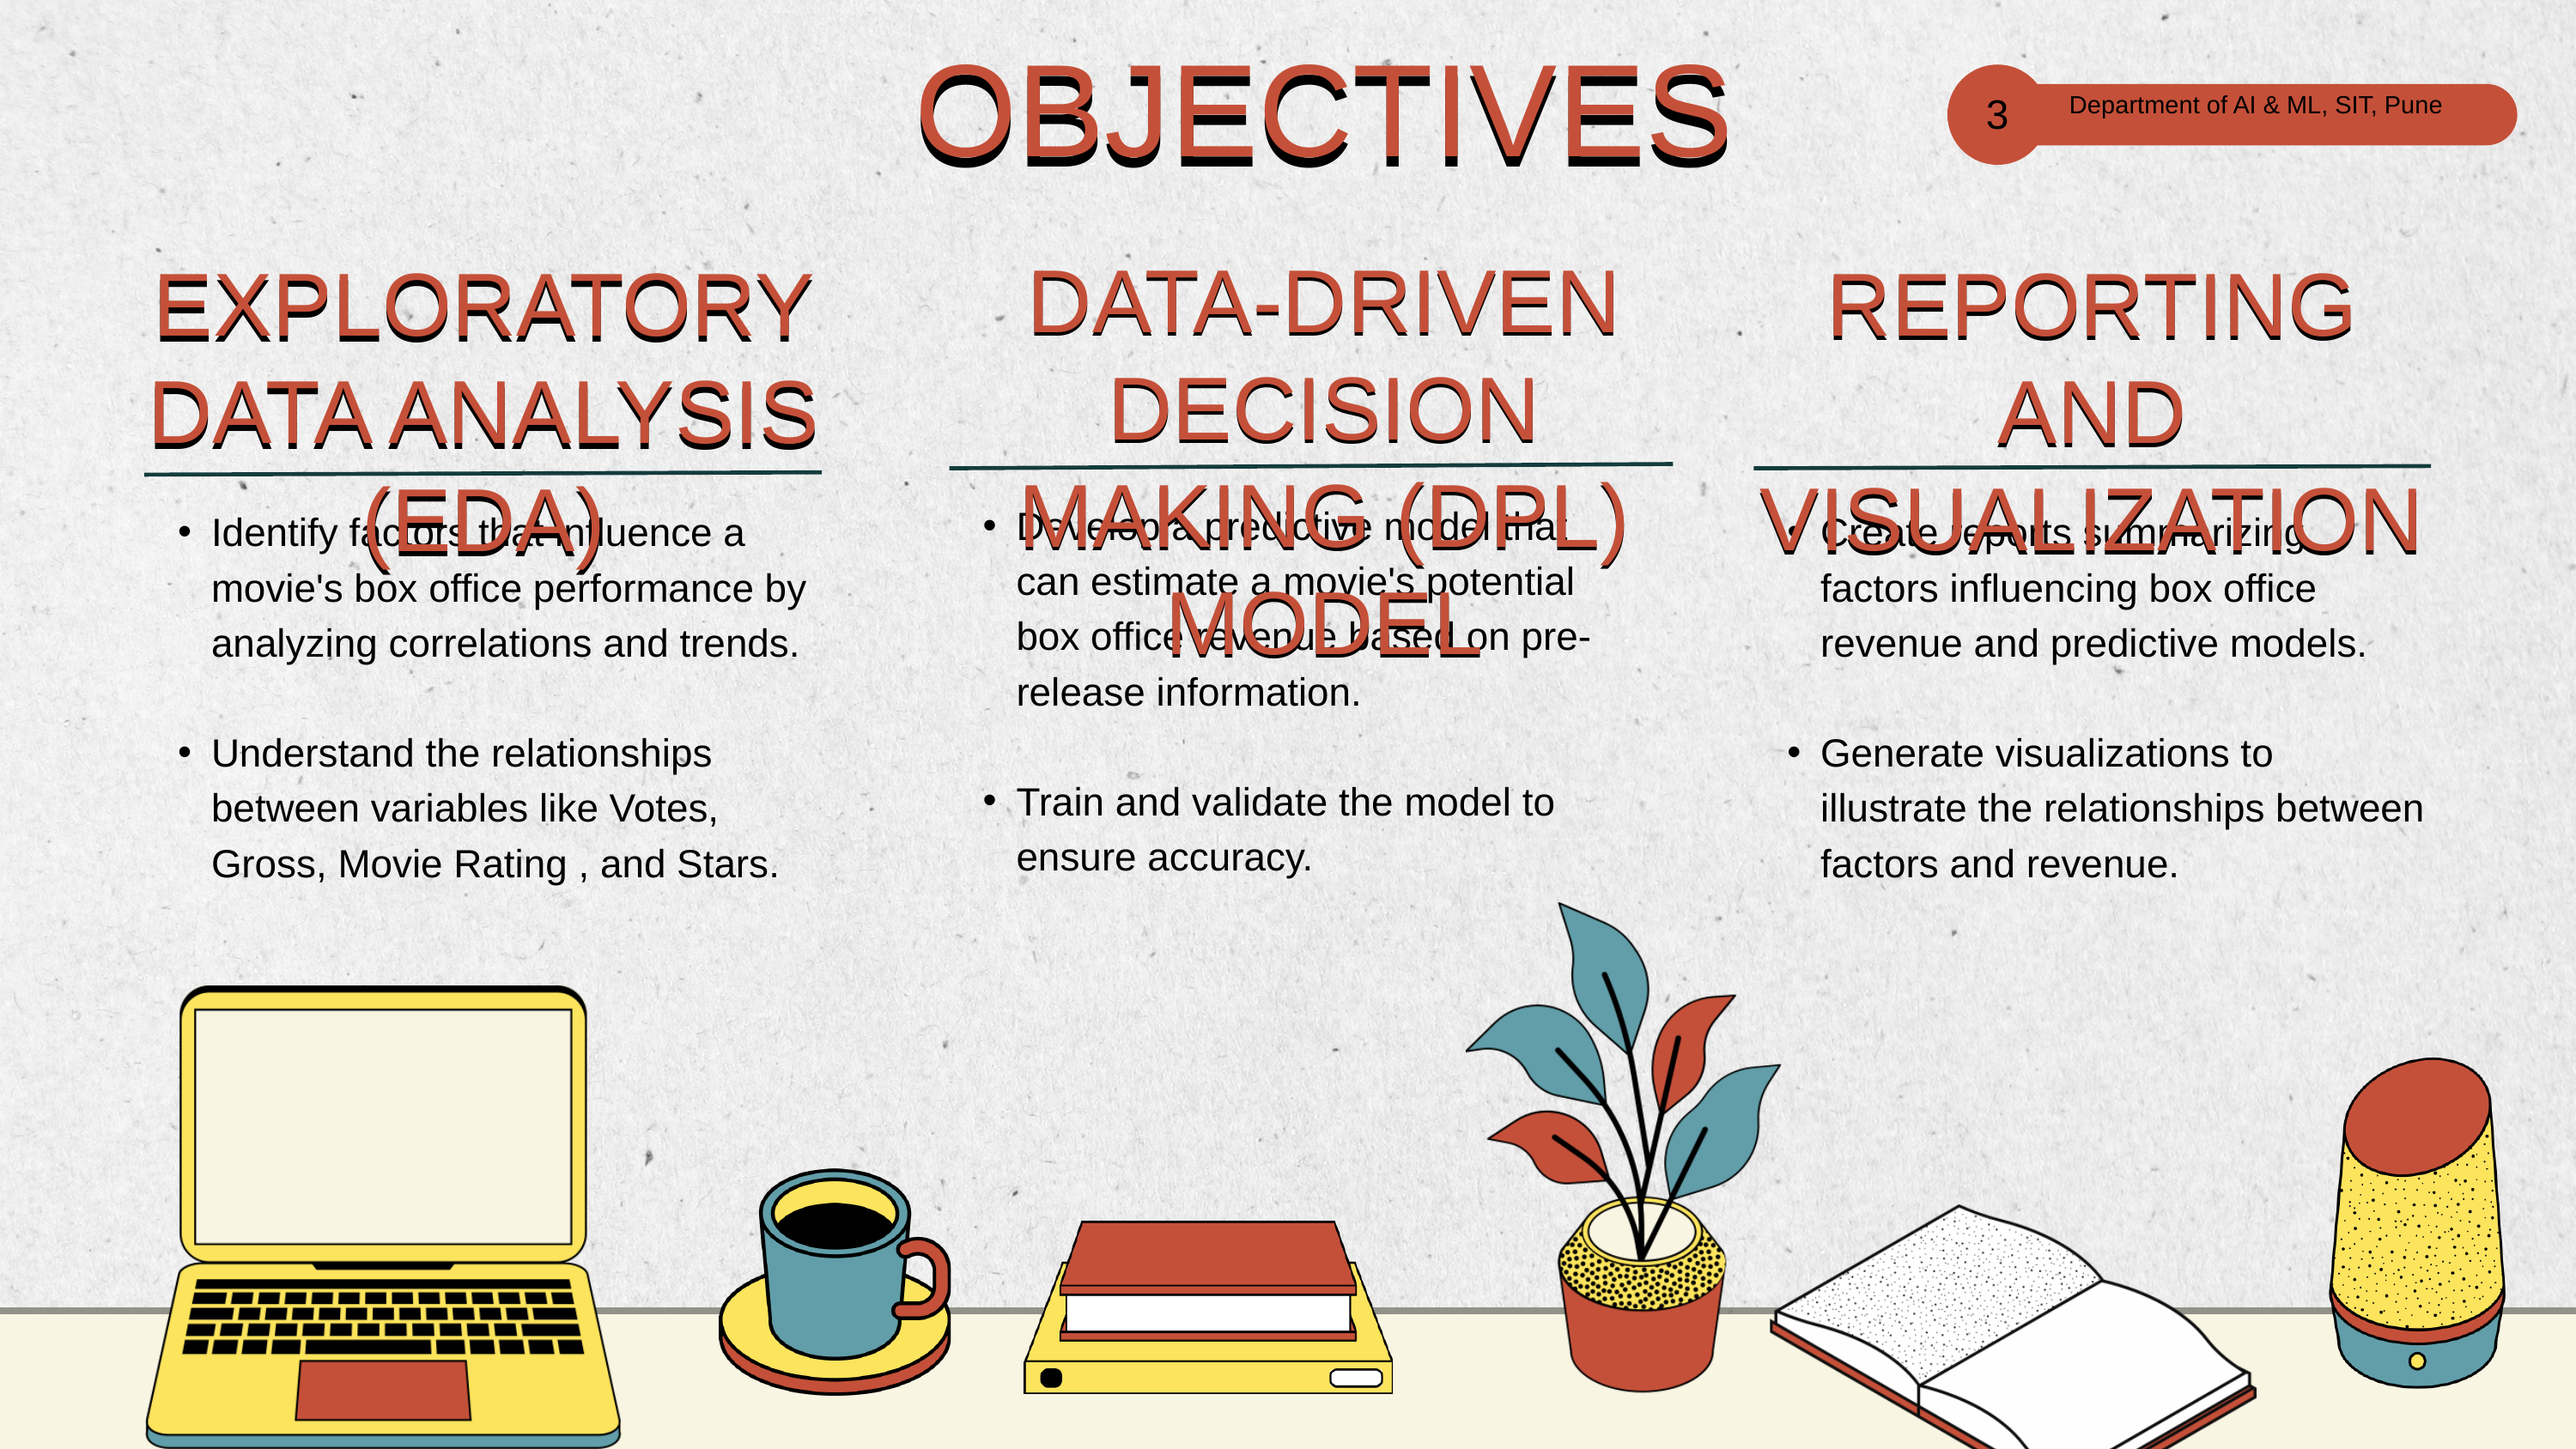

OBJECTIVES
OBJECTIVES

3

       Department of AI & ML, SIT, Pune
DATA-DRIVEN DECISION MAKING (DPL) MODEL
DATA-DRIVEN DECISION MAKING (DPL) MODEL
REPORTING AND VISUALIZATION
EXPLORATORY DATA ANALYSIS (EDA)
EXPLORATORY DATA ANALYSIS (EDA)
REPORTING AND VISUALIZATION

Develop a predictive model that can estimate a movie's potential box office revenue based on pre-release information.

Train and validate the model to ensure accuracy.
Identify factors that influence a movie's box office performance by analyzing correlations and trends.

Understand the relationships between variables like Votes, Gross, Movie Rating , and Stars.
Create reports summarizing factors influencing box office revenue and predictive models.

Generate visualizations to illustrate the relationships between factors and revenue.